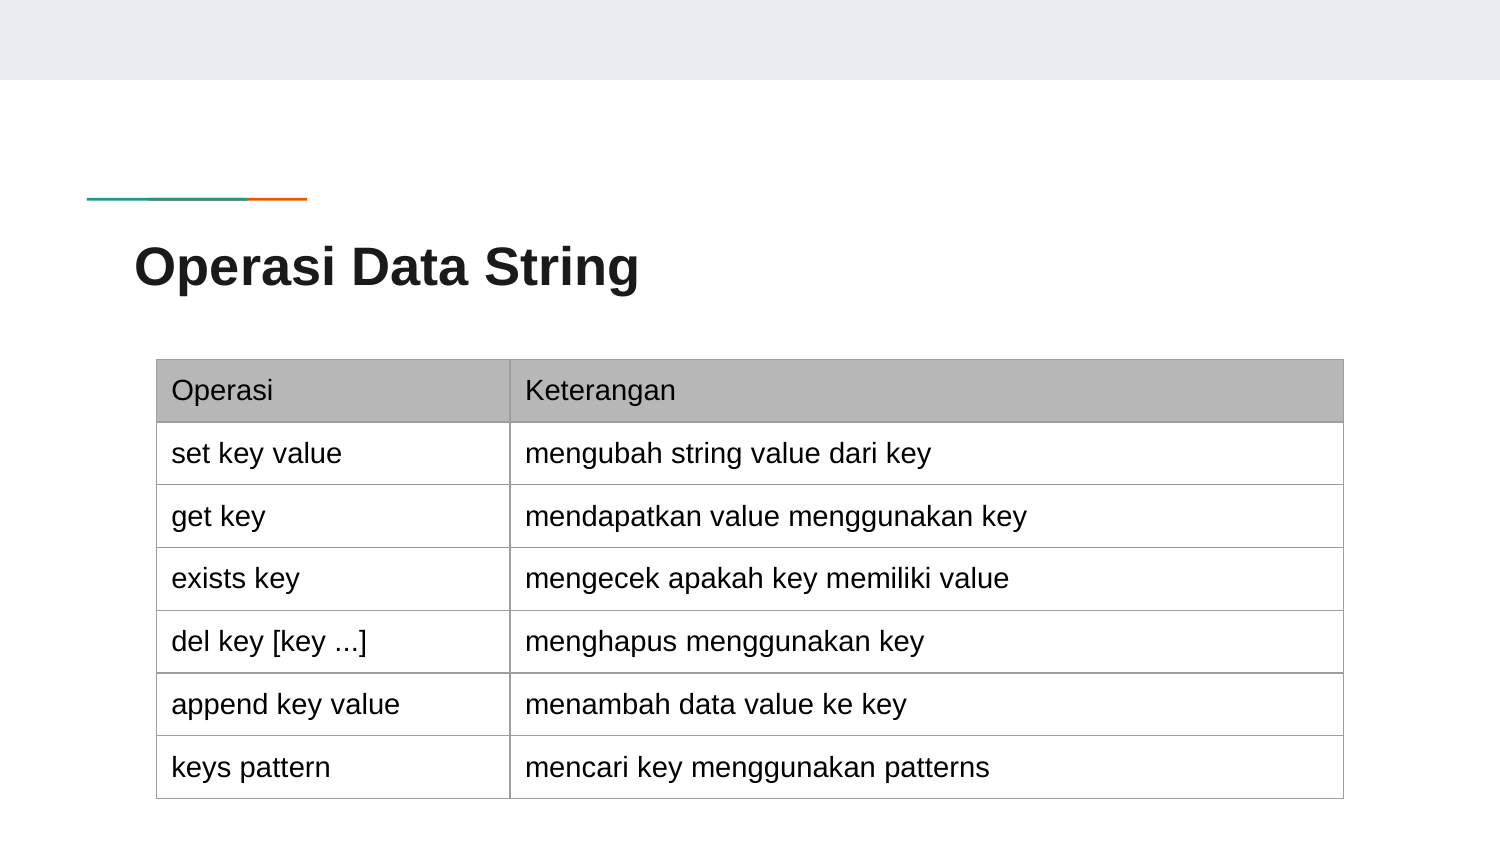

# Operasi Data String
| Operasi | Keterangan |
| --- | --- |
| set key value | mengubah string value dari key |
| get key | mendapatkan value menggunakan key |
| exists key | mengecek apakah key memiliki value |
| del key [key ...] | menghapus menggunakan key |
| append key value | menambah data value ke key |
| keys pattern | mencari key menggunakan patterns |